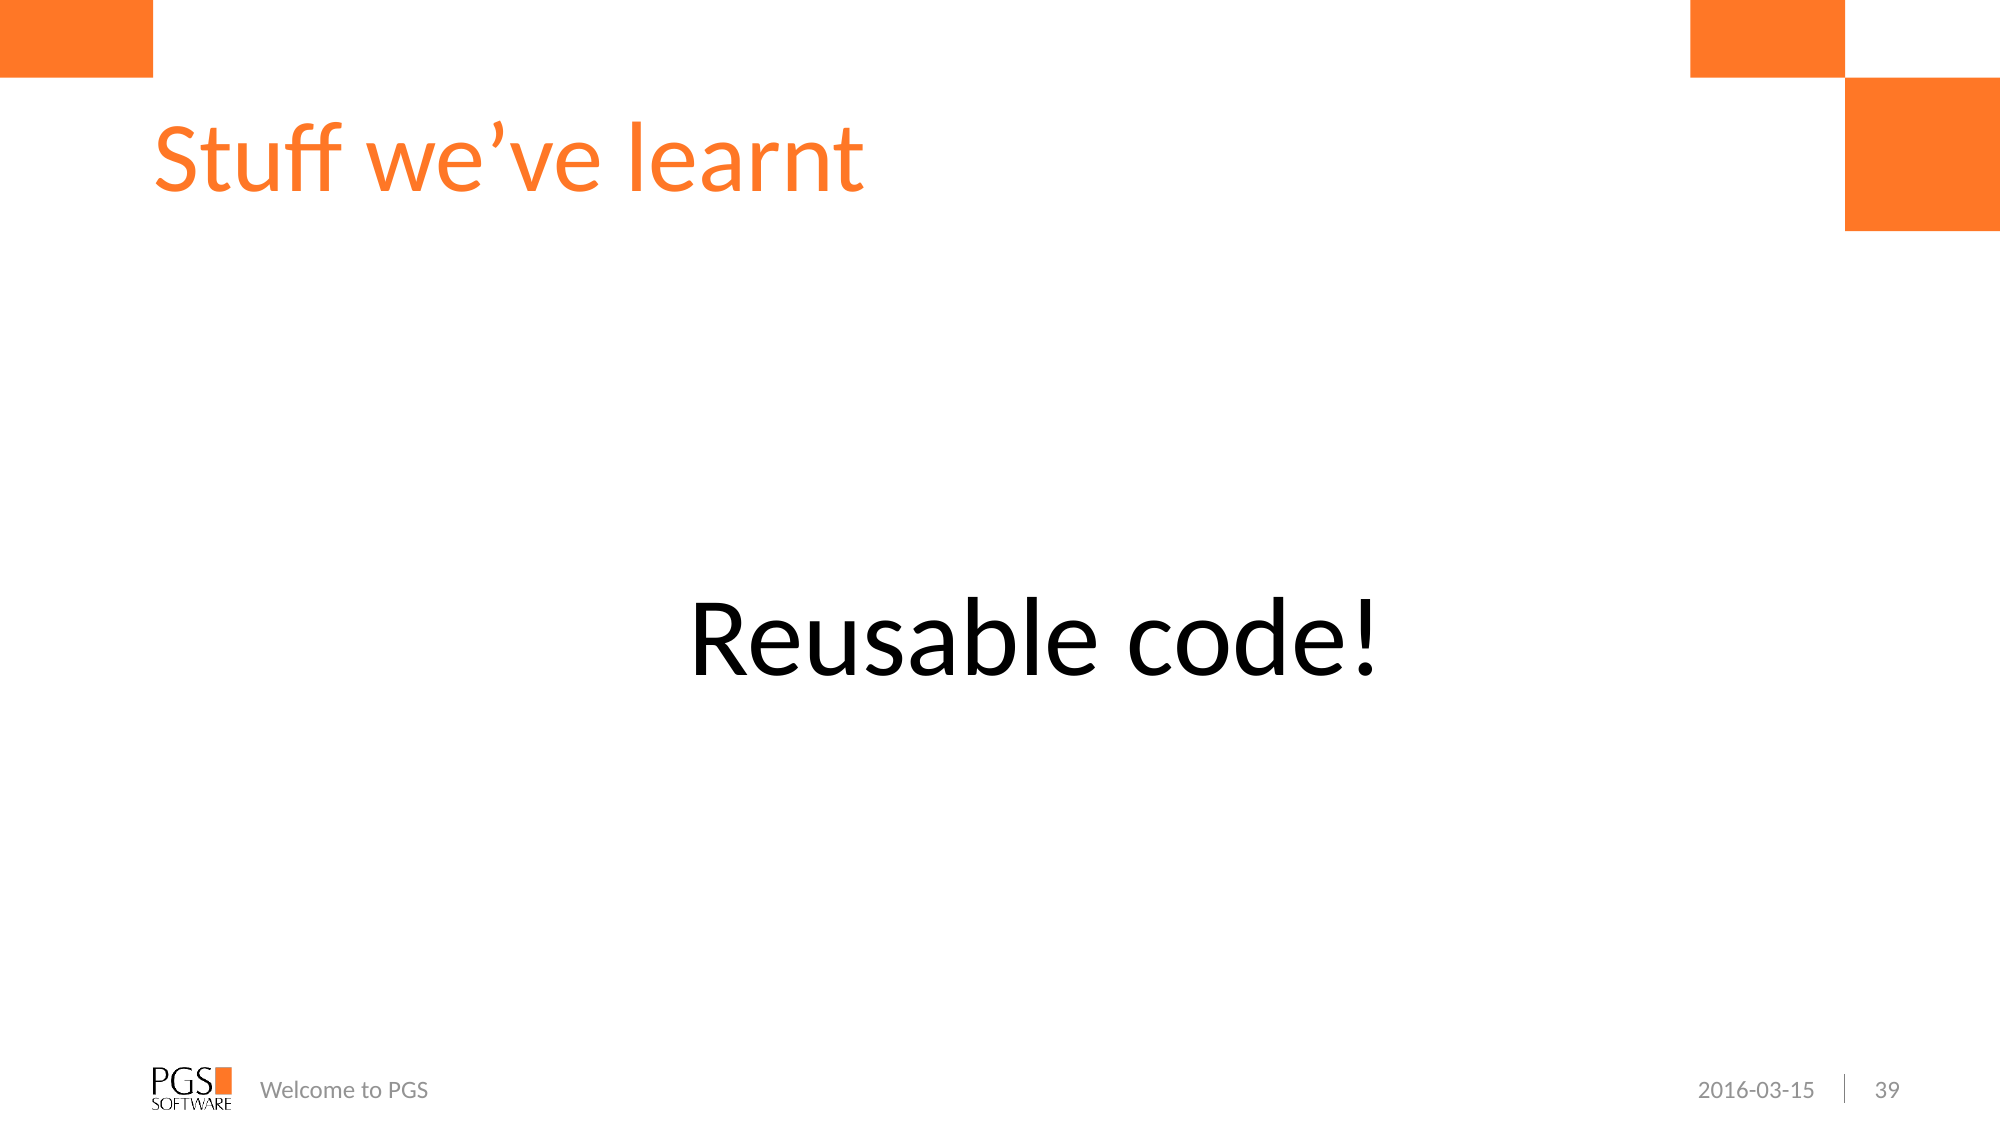

# Stuff we’ve learnt
Reusable code!
Welcome to PGS
2016-03-15
39